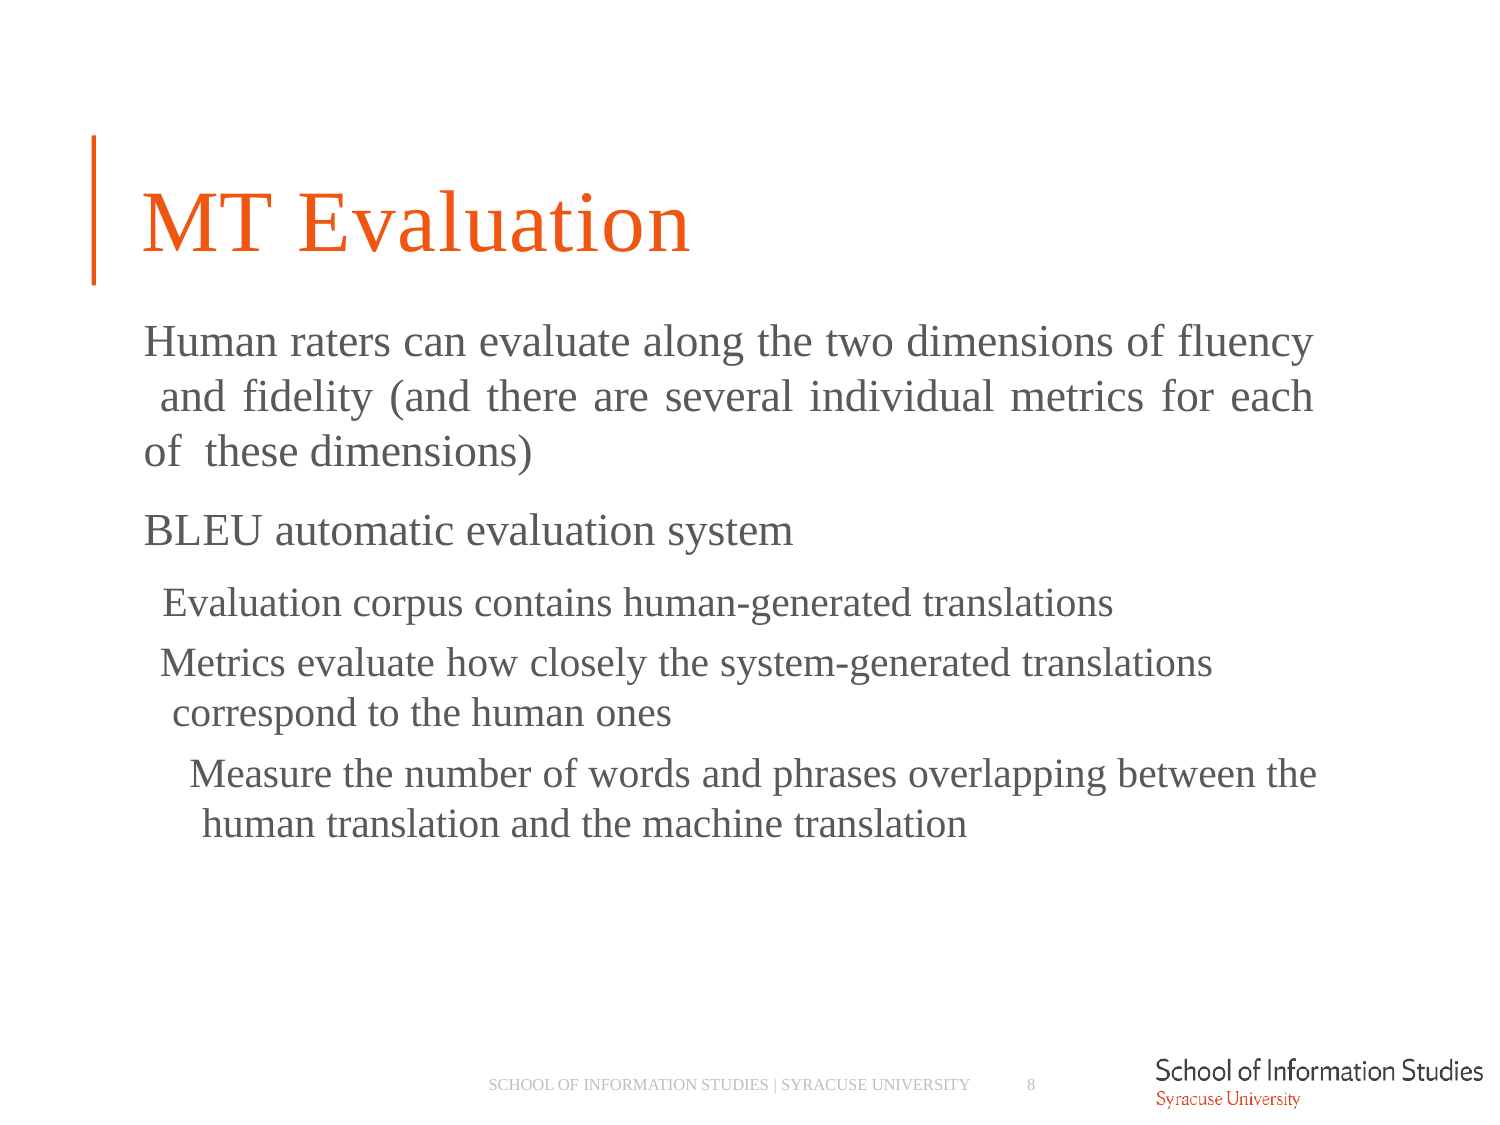

# MT Evaluation
Human raters can evaluate along the two dimensions of fluency  and fidelity (and there are several individual metrics for each of  these dimensions)
BLEU automatic evaluation system
­ Evaluation corpus contains human-generated translations
­ Metrics evaluate how closely the system-generated translations  correspond to the human ones
­ Measure the number of words and phrases overlapping between the  human translation and the machine translation
SCHOOL OF INFORMATION STUDIES | SYRACUSE UNIVERSITY
8